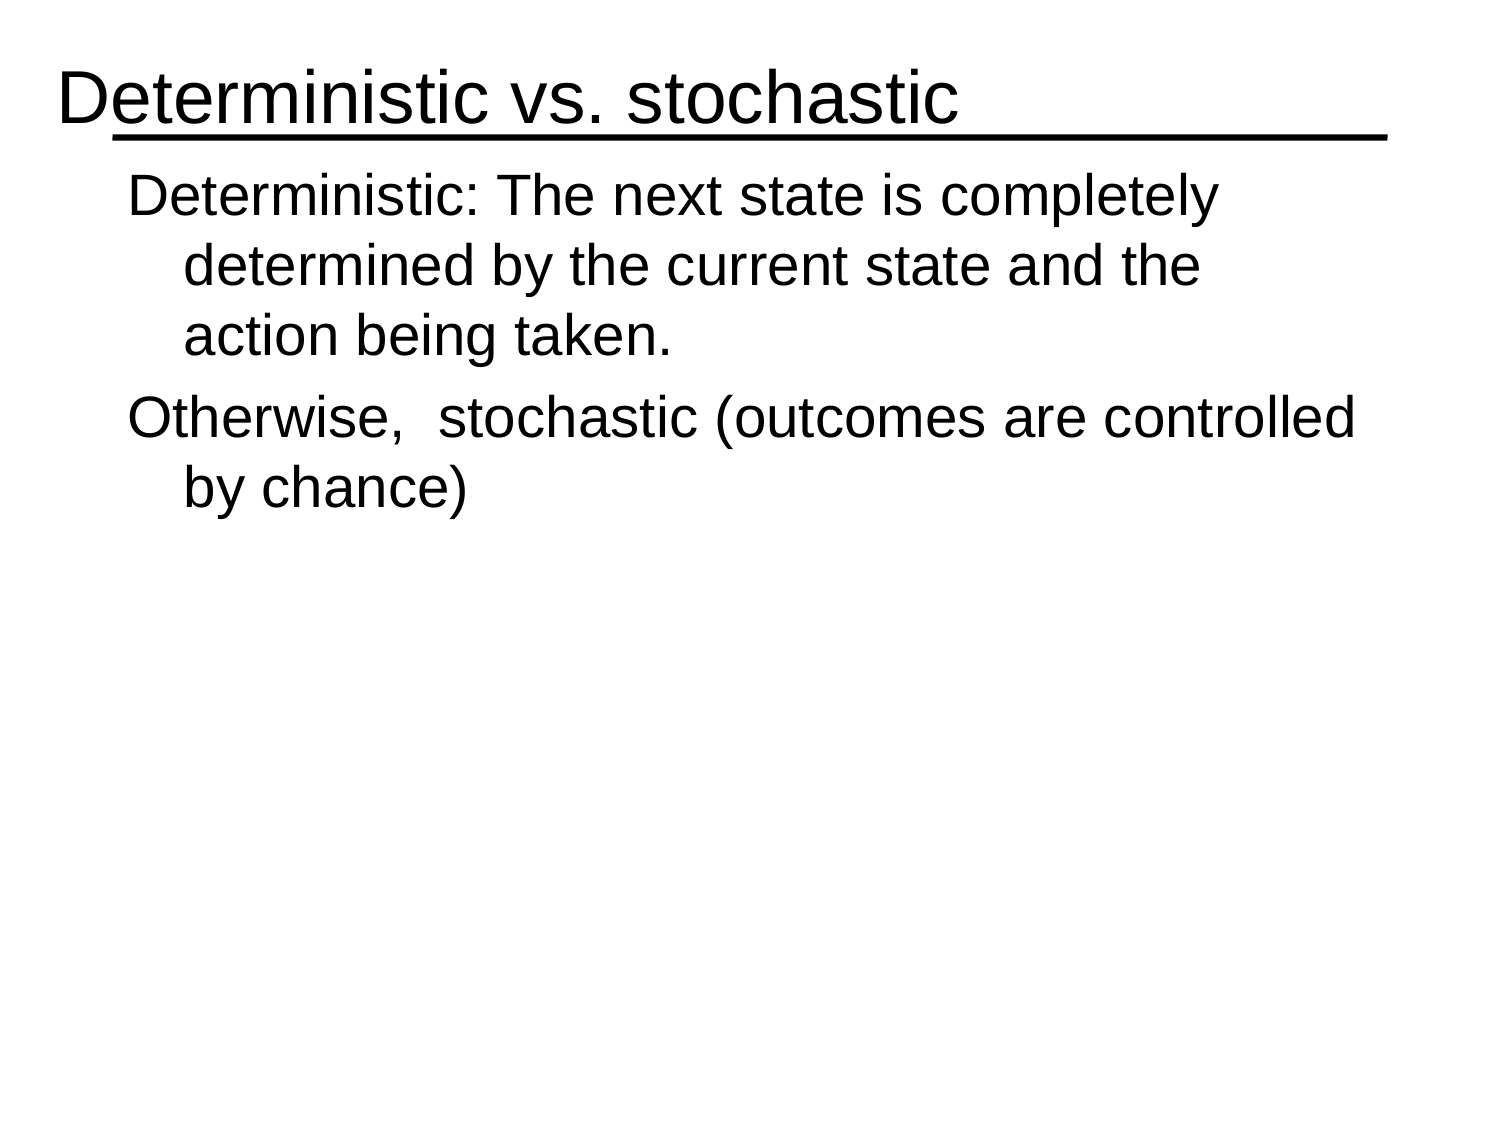

# Deterministic vs. stochastic
Deterministic: The next state is completely determined by the current state and the action being taken.
Otherwise,  stochastic (outcomes are controlled by chance)